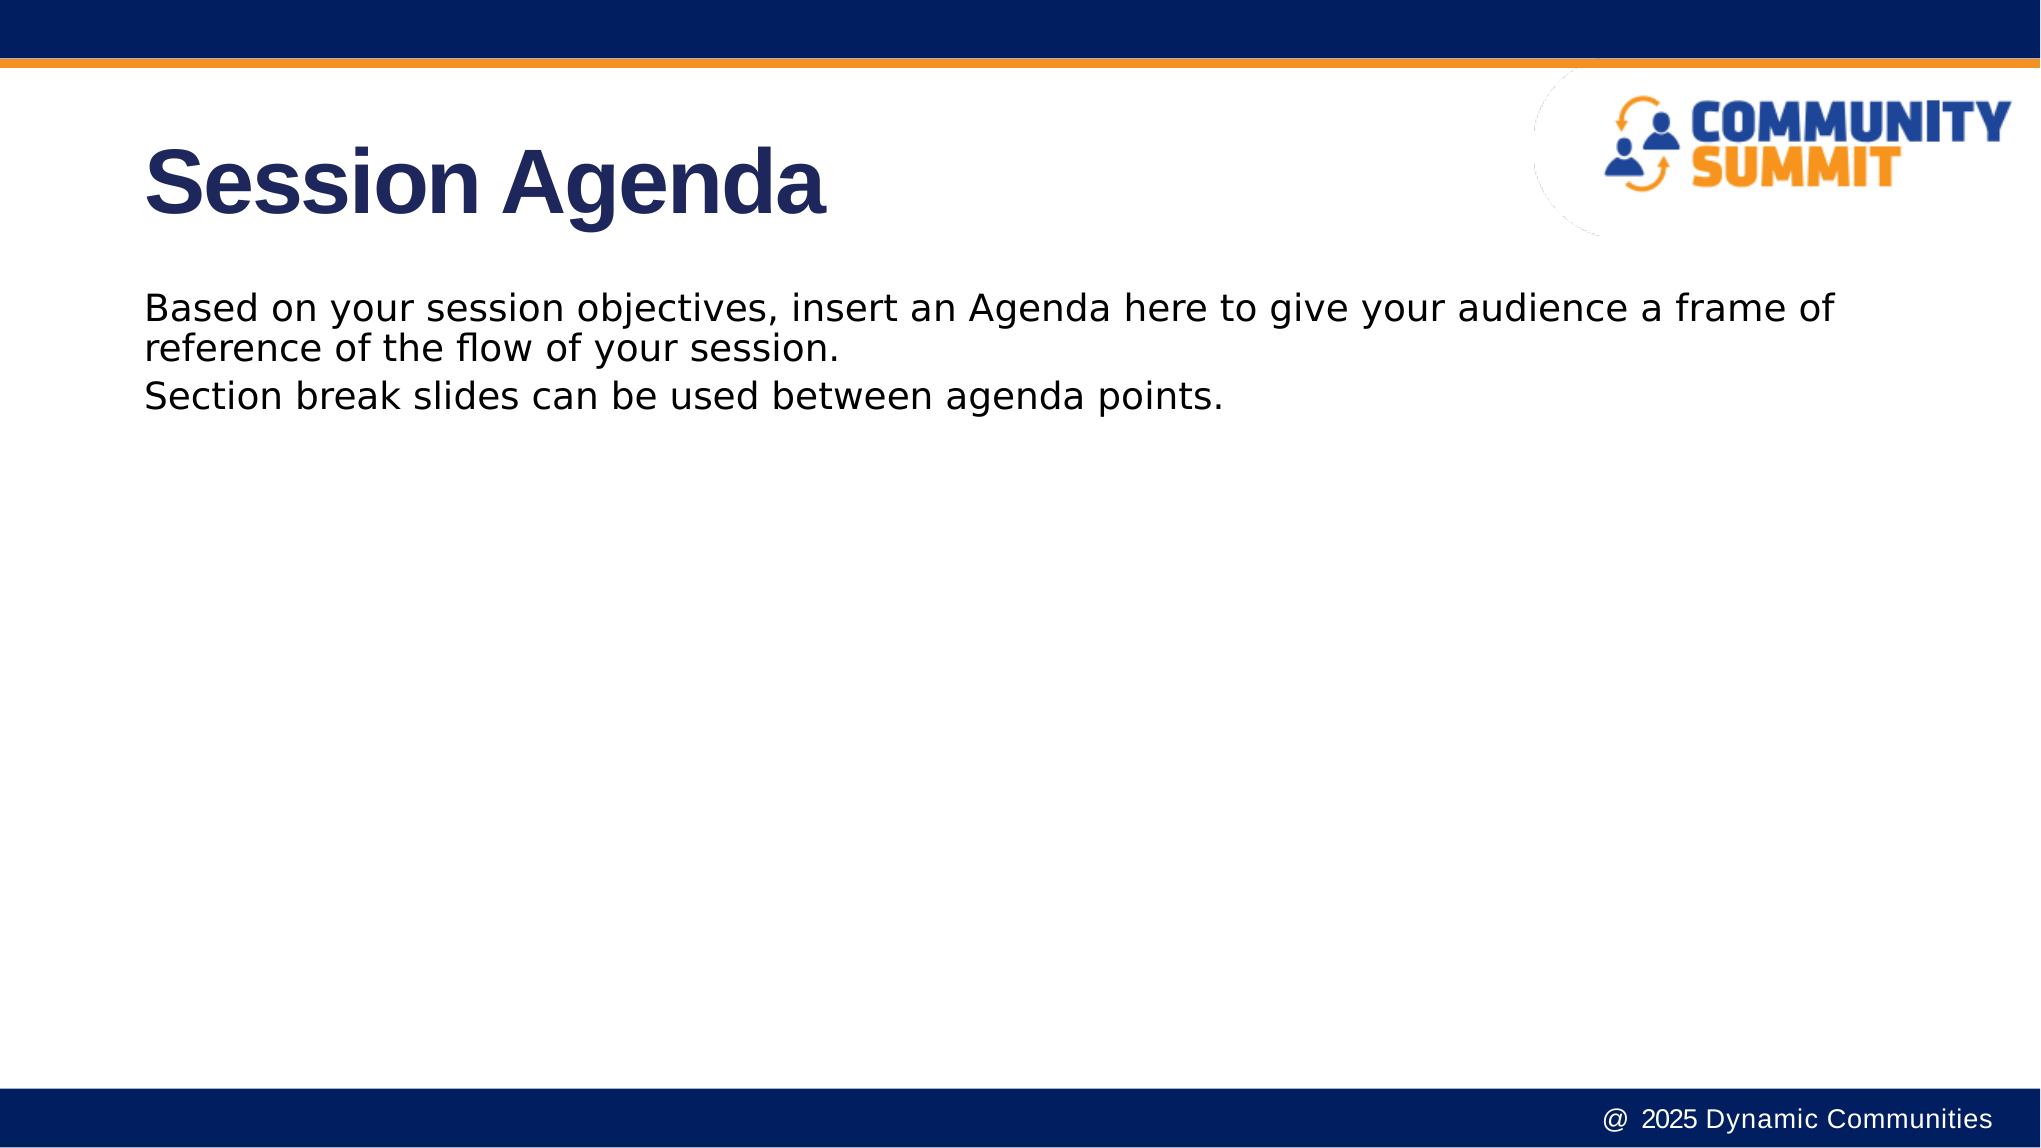

Session Agenda
Based on your session objectives, insert an Agenda here to give your audience a frame of reference of the flow of your session.
Section break slides can be used between agenda points.